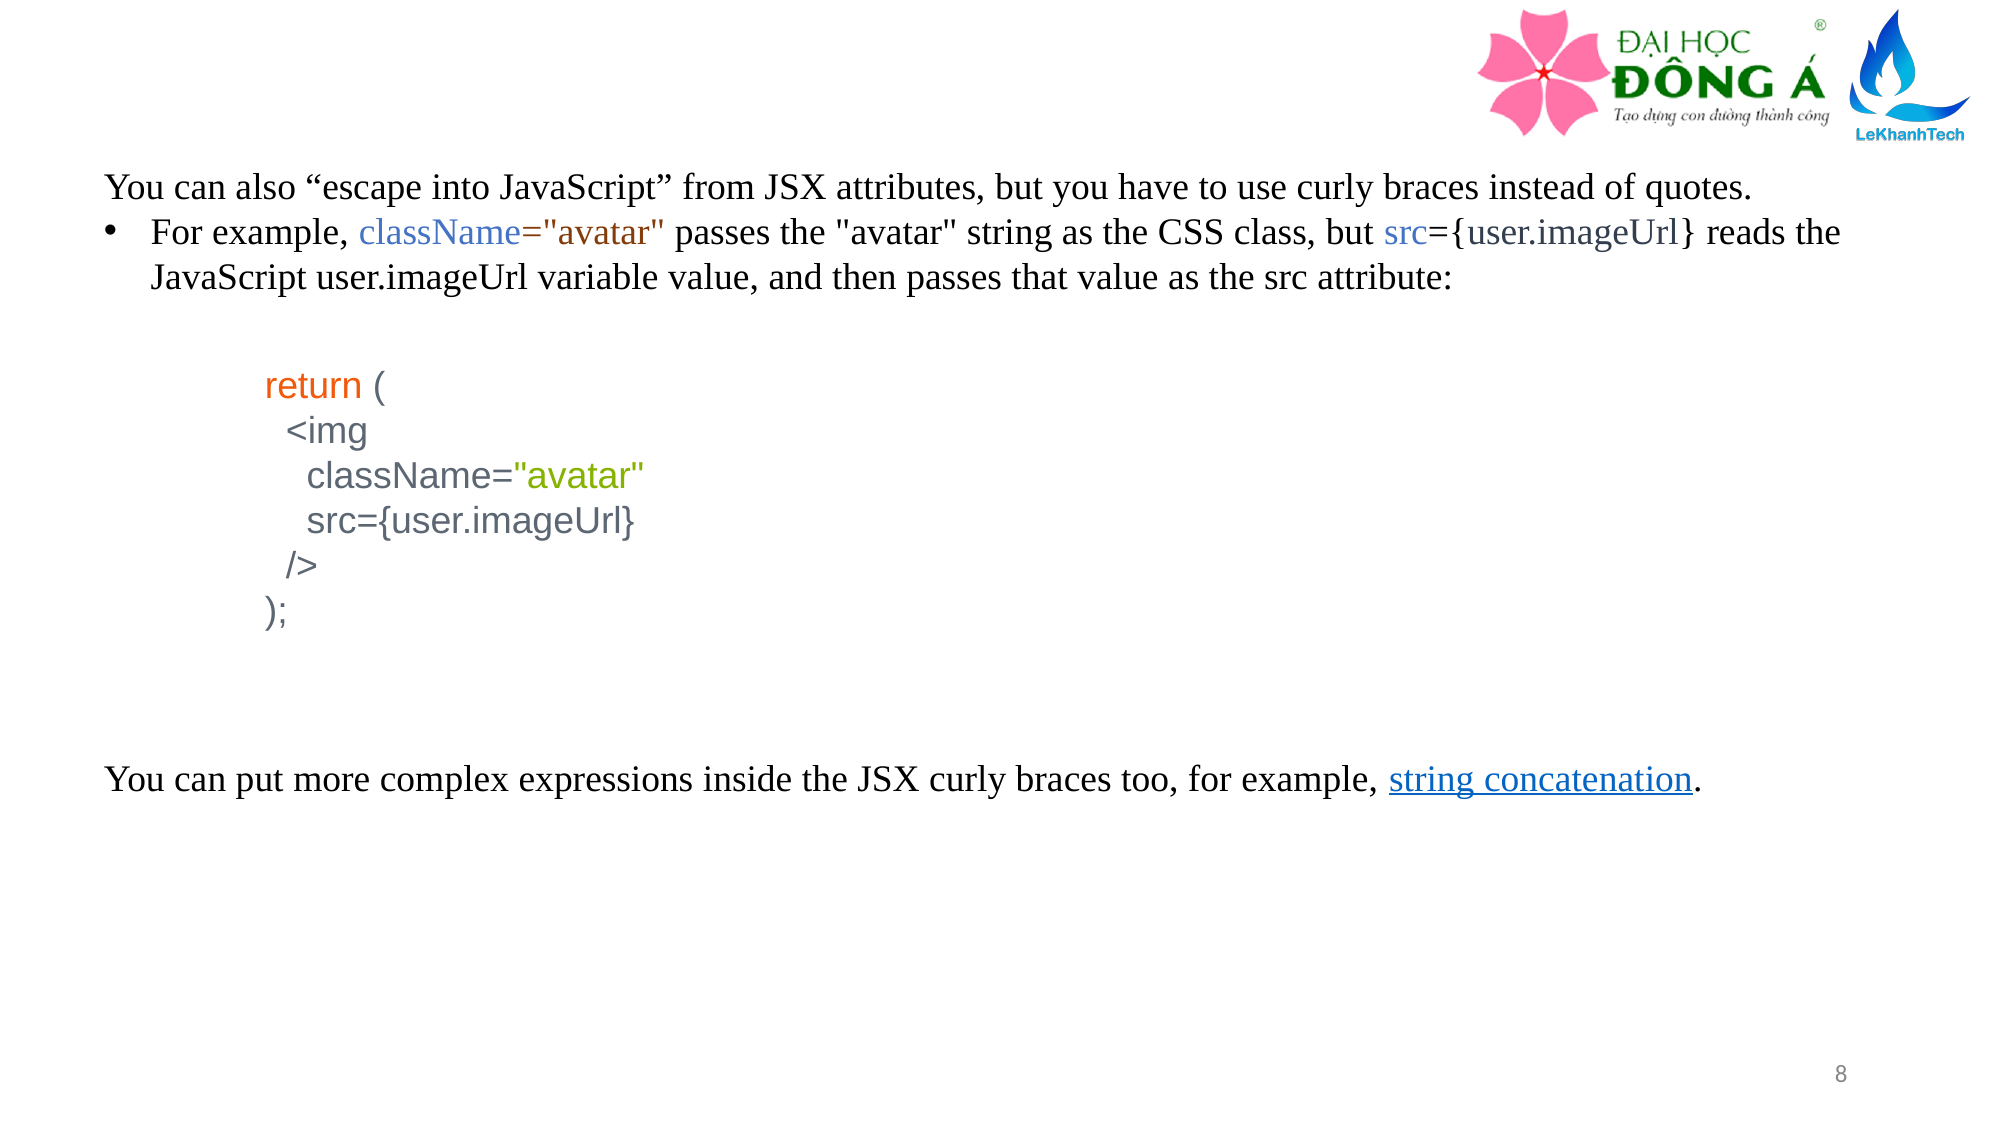

You can also “escape into JavaScript” from JSX attributes, but you have to use curly braces instead of quotes.
For example, className="avatar" passes the "avatar" string as the CSS class, but src={user.imageUrl} reads the JavaScript user.imageUrl variable value, and then passes that value as the src attribute:
return (
  <img
    className="avatar"
    src={user.imageUrl}
  />
);
You can put more complex expressions inside the JSX curly braces too, for example, string concatenation.
8